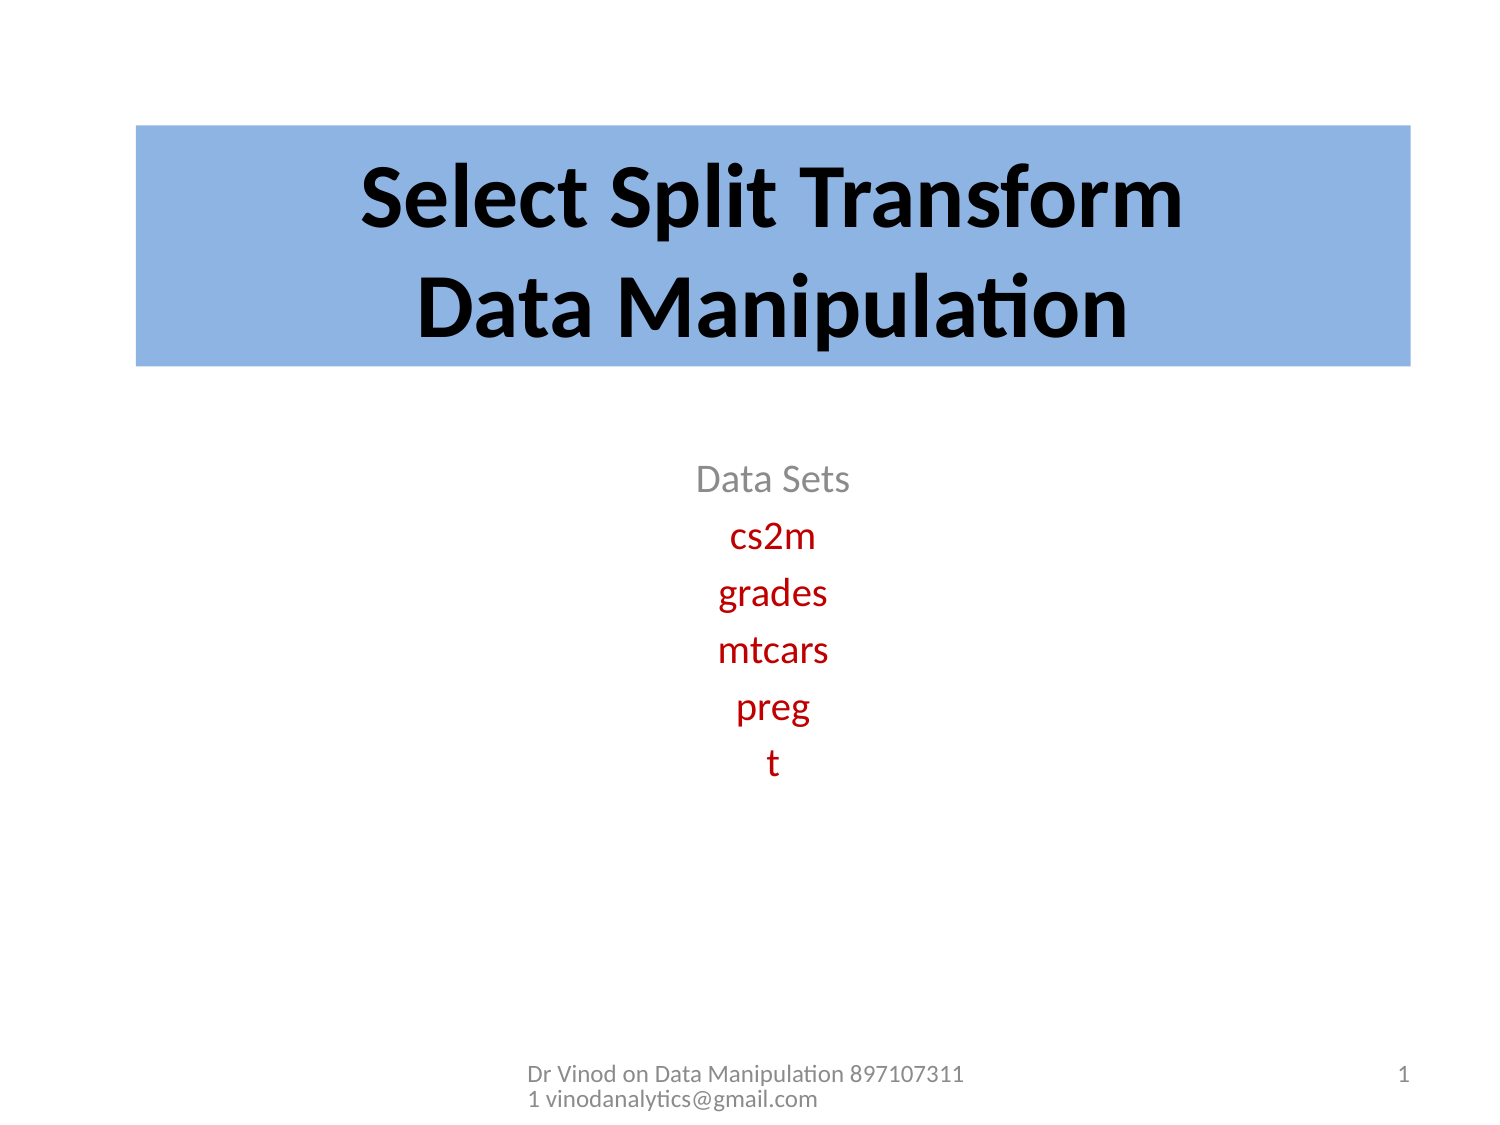

# Select Split Transform Data Manipulation
Data Sets
cs2m
grades
mtcars
preg
t
Dr Vinod on Data Manipulation 8971073111 vinodanalytics@gmail.com
1